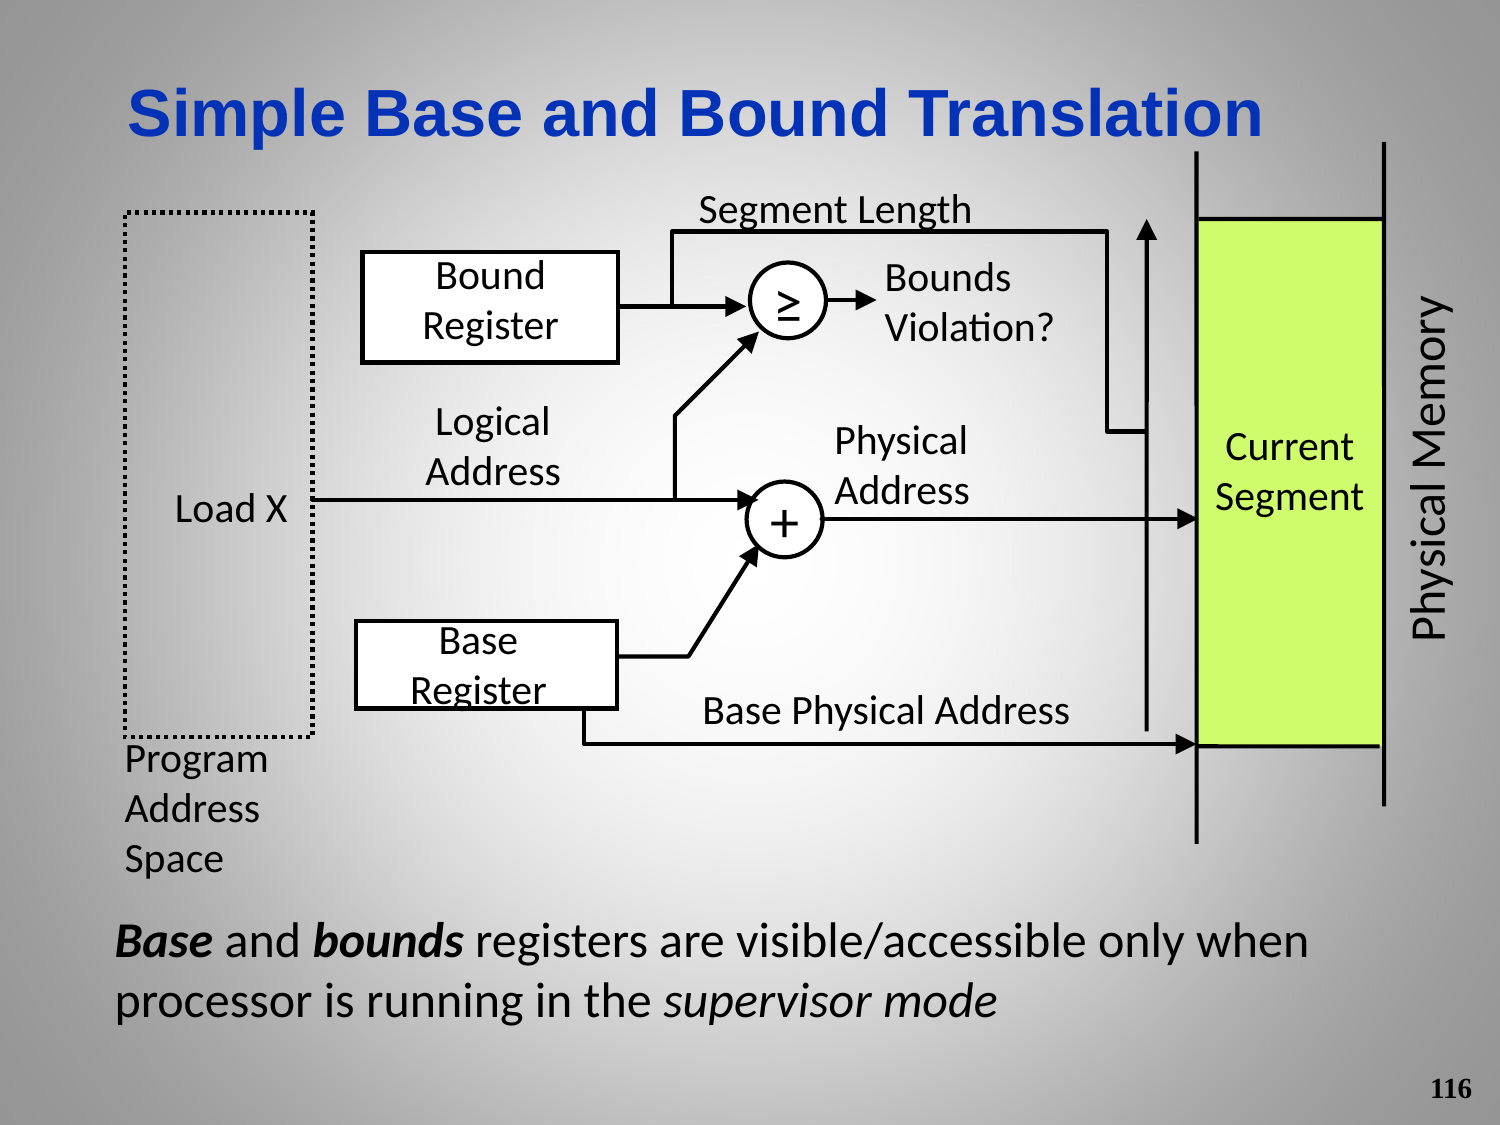

# Simple Base and Bound Translation

Segment Length

Bound
Register
Bounds
Violation?

≥

Logical
Address

Physical
Address
Current
Segment
Physical Memory

Load X
+

Base
Register

Base Physical Address

Program Address Space

Base and bounds registers are visible/accessible only when processor is running in the supervisor mode
116